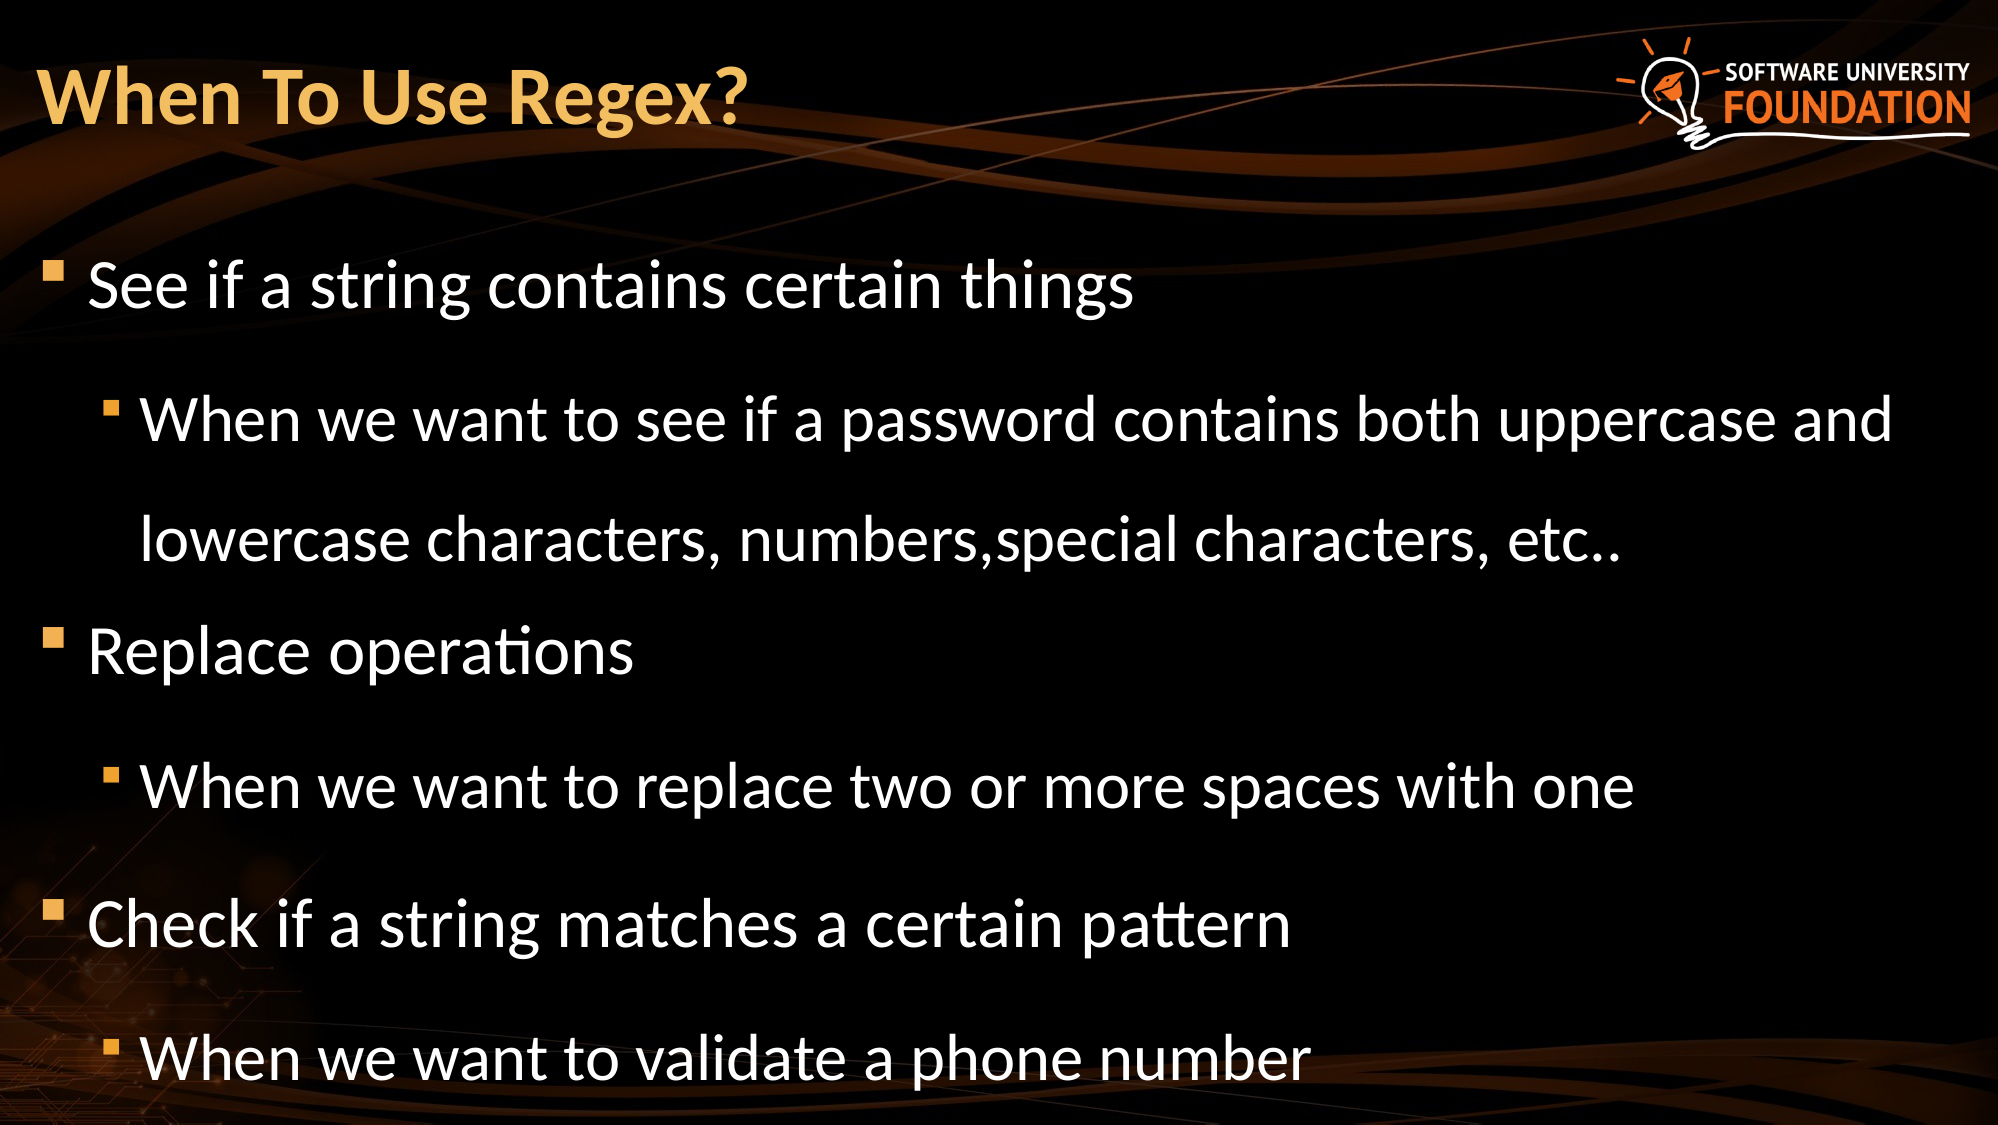

# When To Use Regex?
See if a string contains certain things
When we want to see if a password contains both uppercase and lowercase characters, numbers,special characters, etc..
Replace operations
When we want to replace two or more spaces with one
Check if a string matches a certain pattern
When we want to validate a phone number